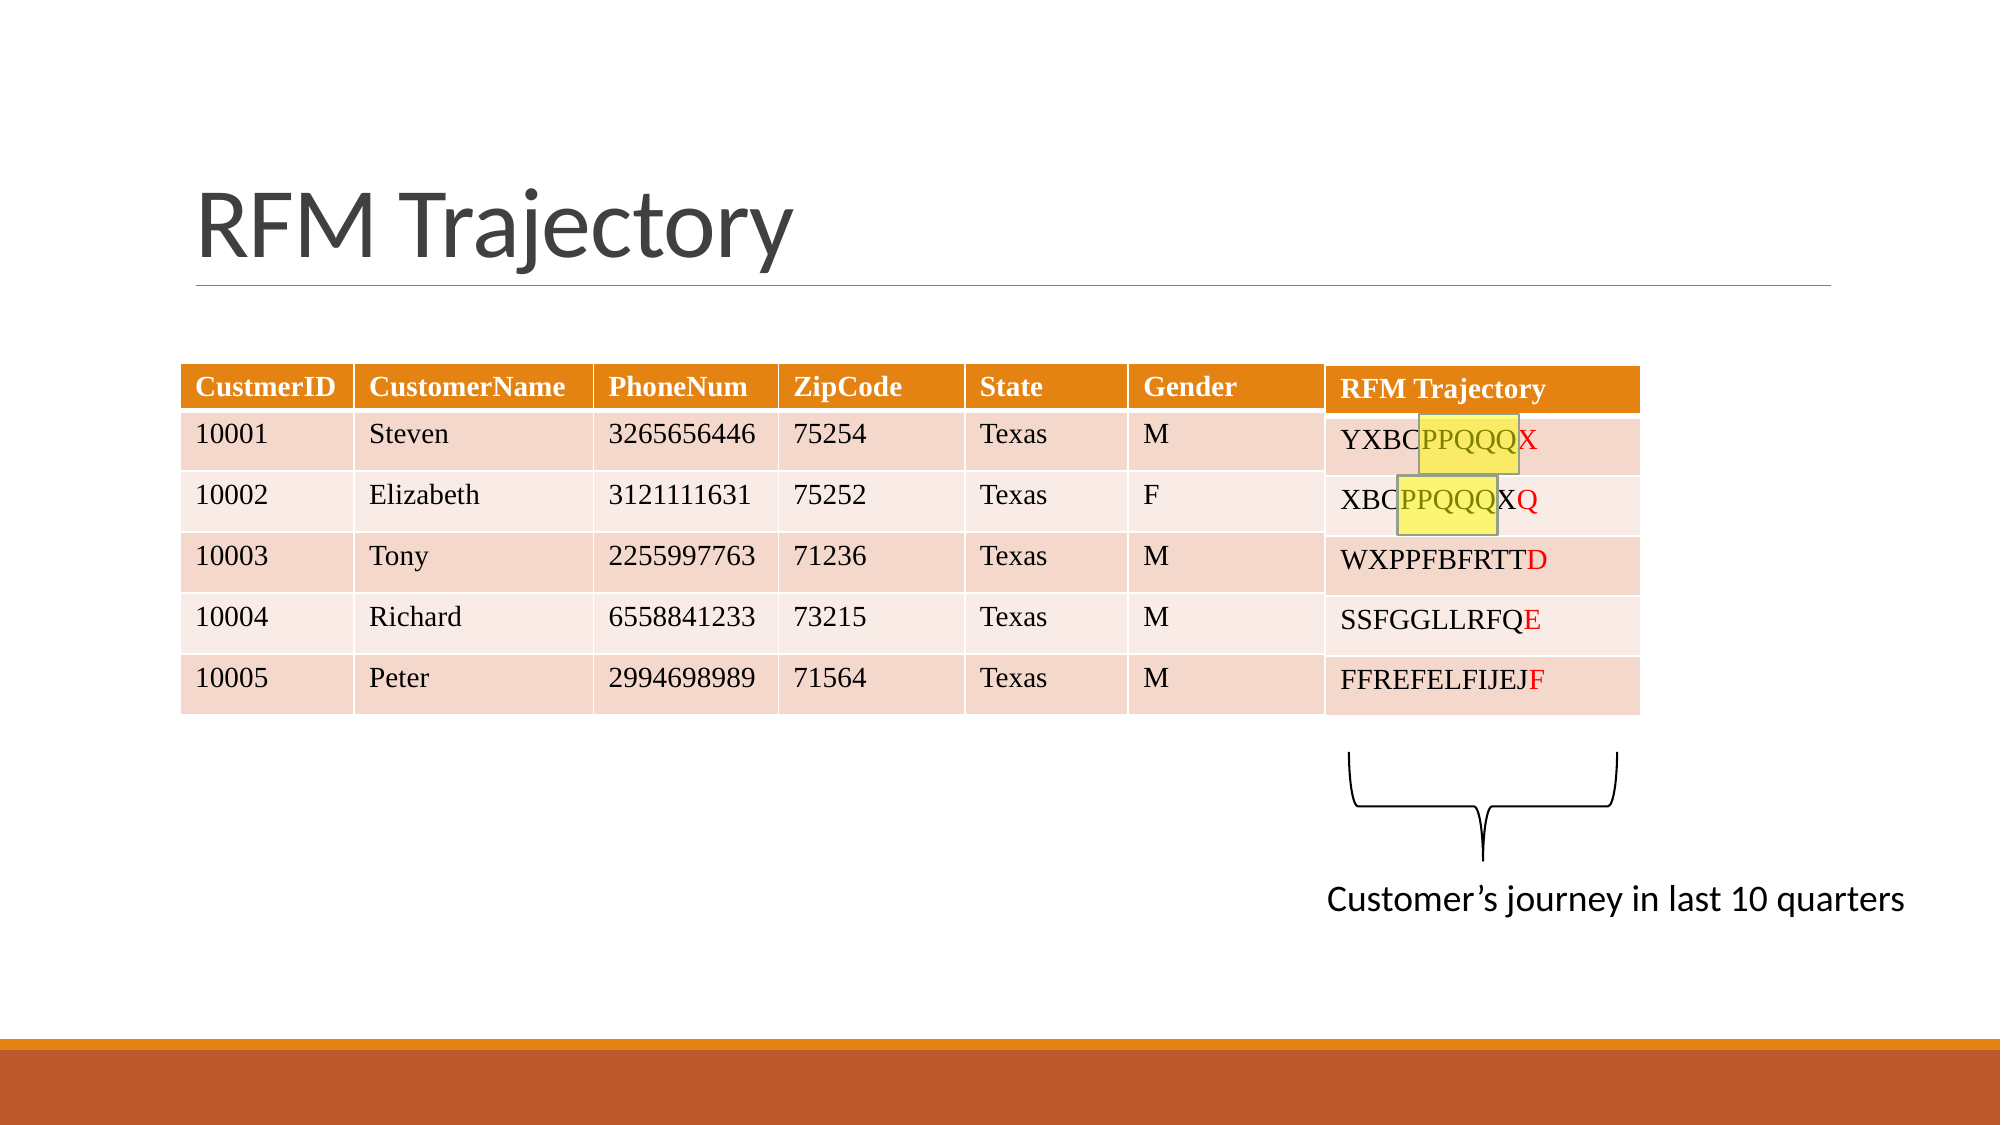

# RFM Trajectory
| CustmerID | CustomerName | PhoneNum | ZipCode | State | Gender |
| --- | --- | --- | --- | --- | --- |
| 10001 | Steven | 3265656446 | 75254 | Texas | M |
| 10002 | Elizabeth | 3121111631 | 75252 | Texas | F |
| 10003 | Tony | 2255997763 | 71236 | Texas | M |
| 10004 | Richard | 6558841233 | 73215 | Texas | M |
| 10005 | Peter | 2994698989 | 71564 | Texas | M |
| RFM Trajectory |
| --- |
| YXBCPPQQQX |
| XBCPPQQQXQ |
| WXPPFBFRTTD |
| SSFGGLLRFQE |
| FFREFELFIJEJF |

Customer’s journey in last 10 quarters